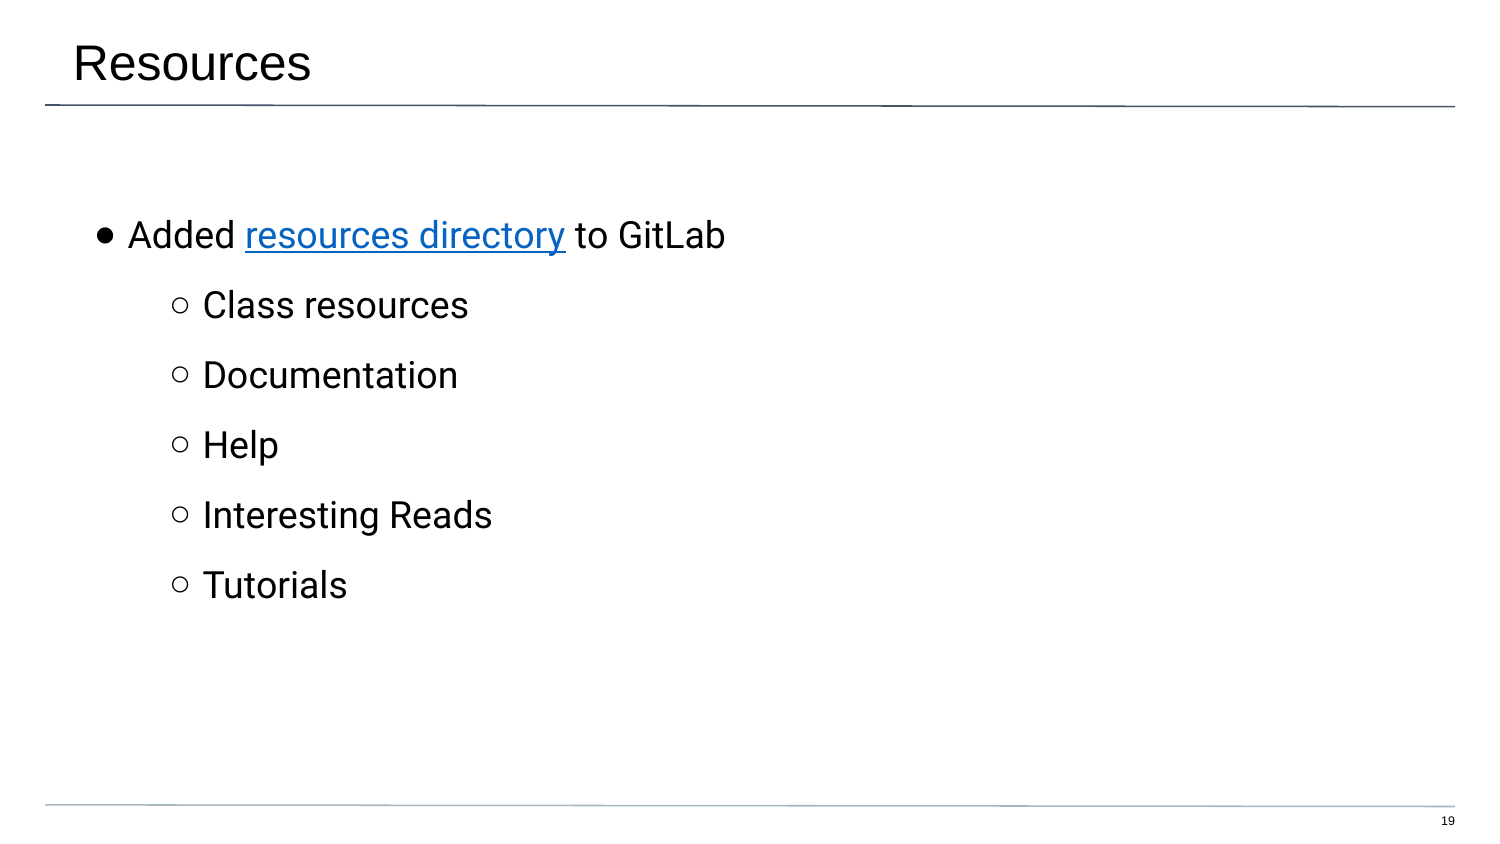

# Resources

Added resources directory to GitLab
Class resources
Documentation
Help
Interesting Reads
Tutorials